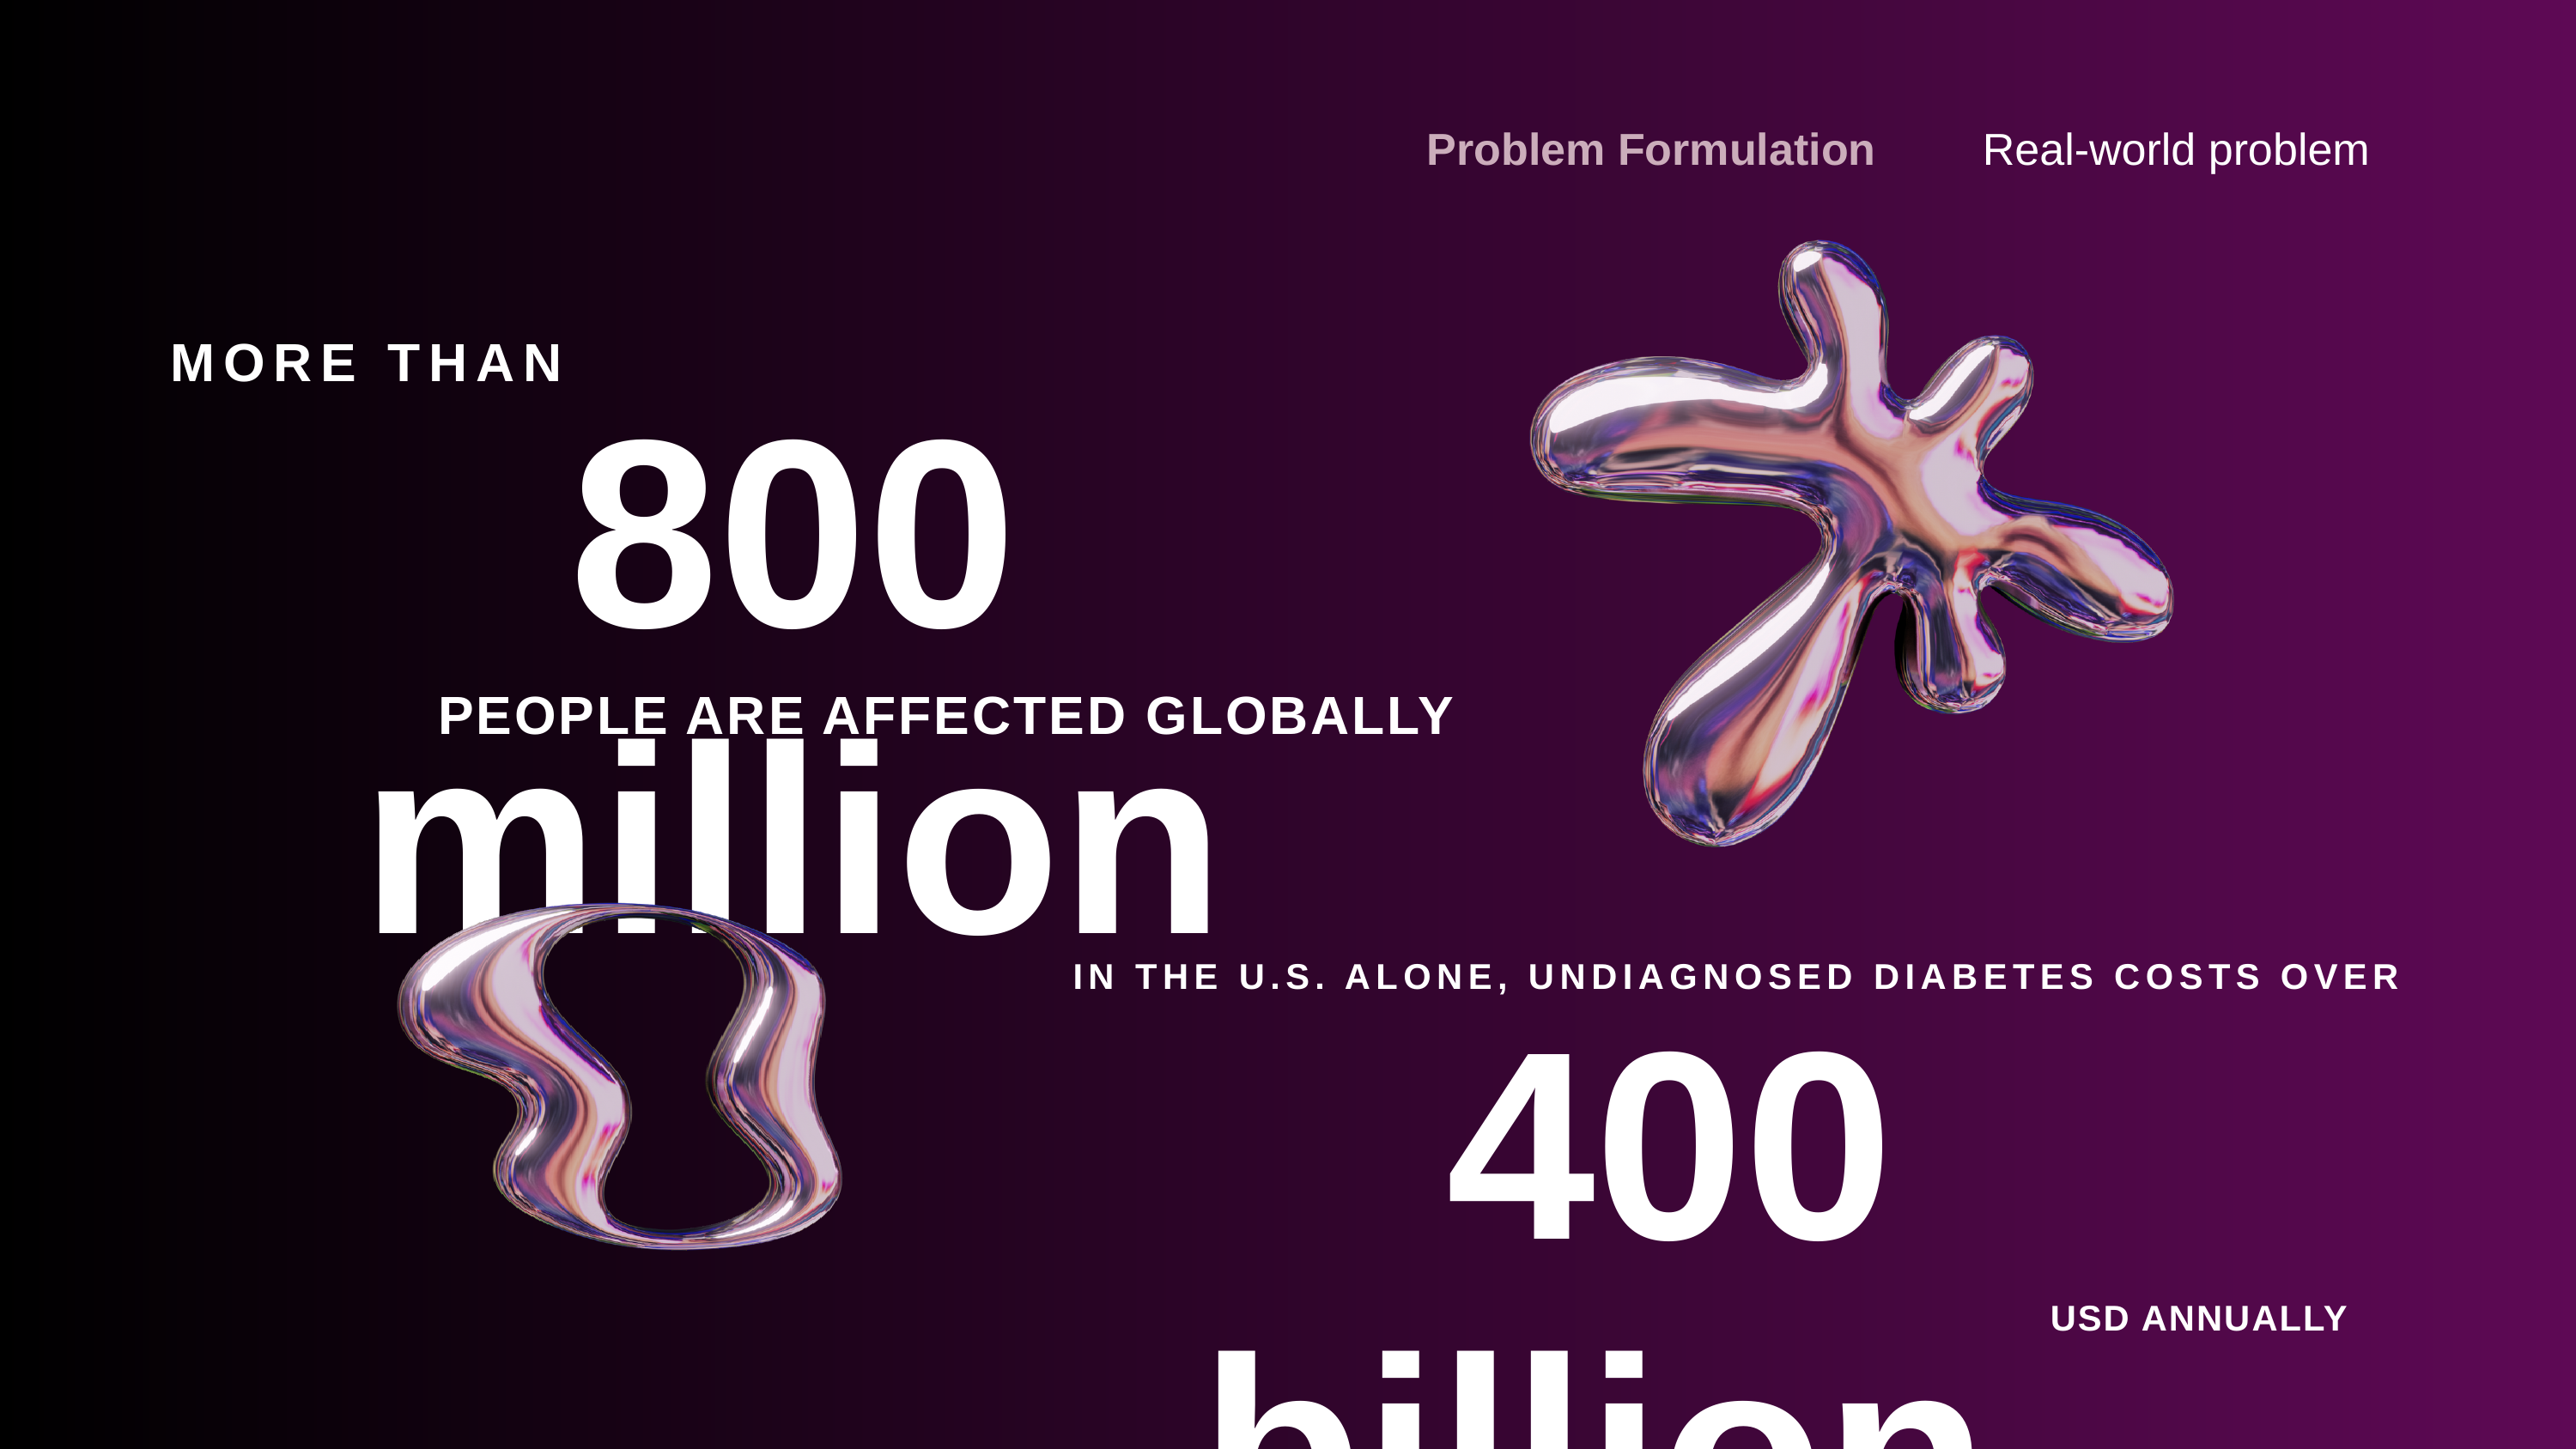

Problem Formulation
Real-world problem

MORE THAN
800 million
PEOPLE ARE AFFECTED GLOBALLY

IN THE U.S. ALONE, UNDIAGNOSED DIABETES COSTS OVER
  400 billion
USD ANNUALLY